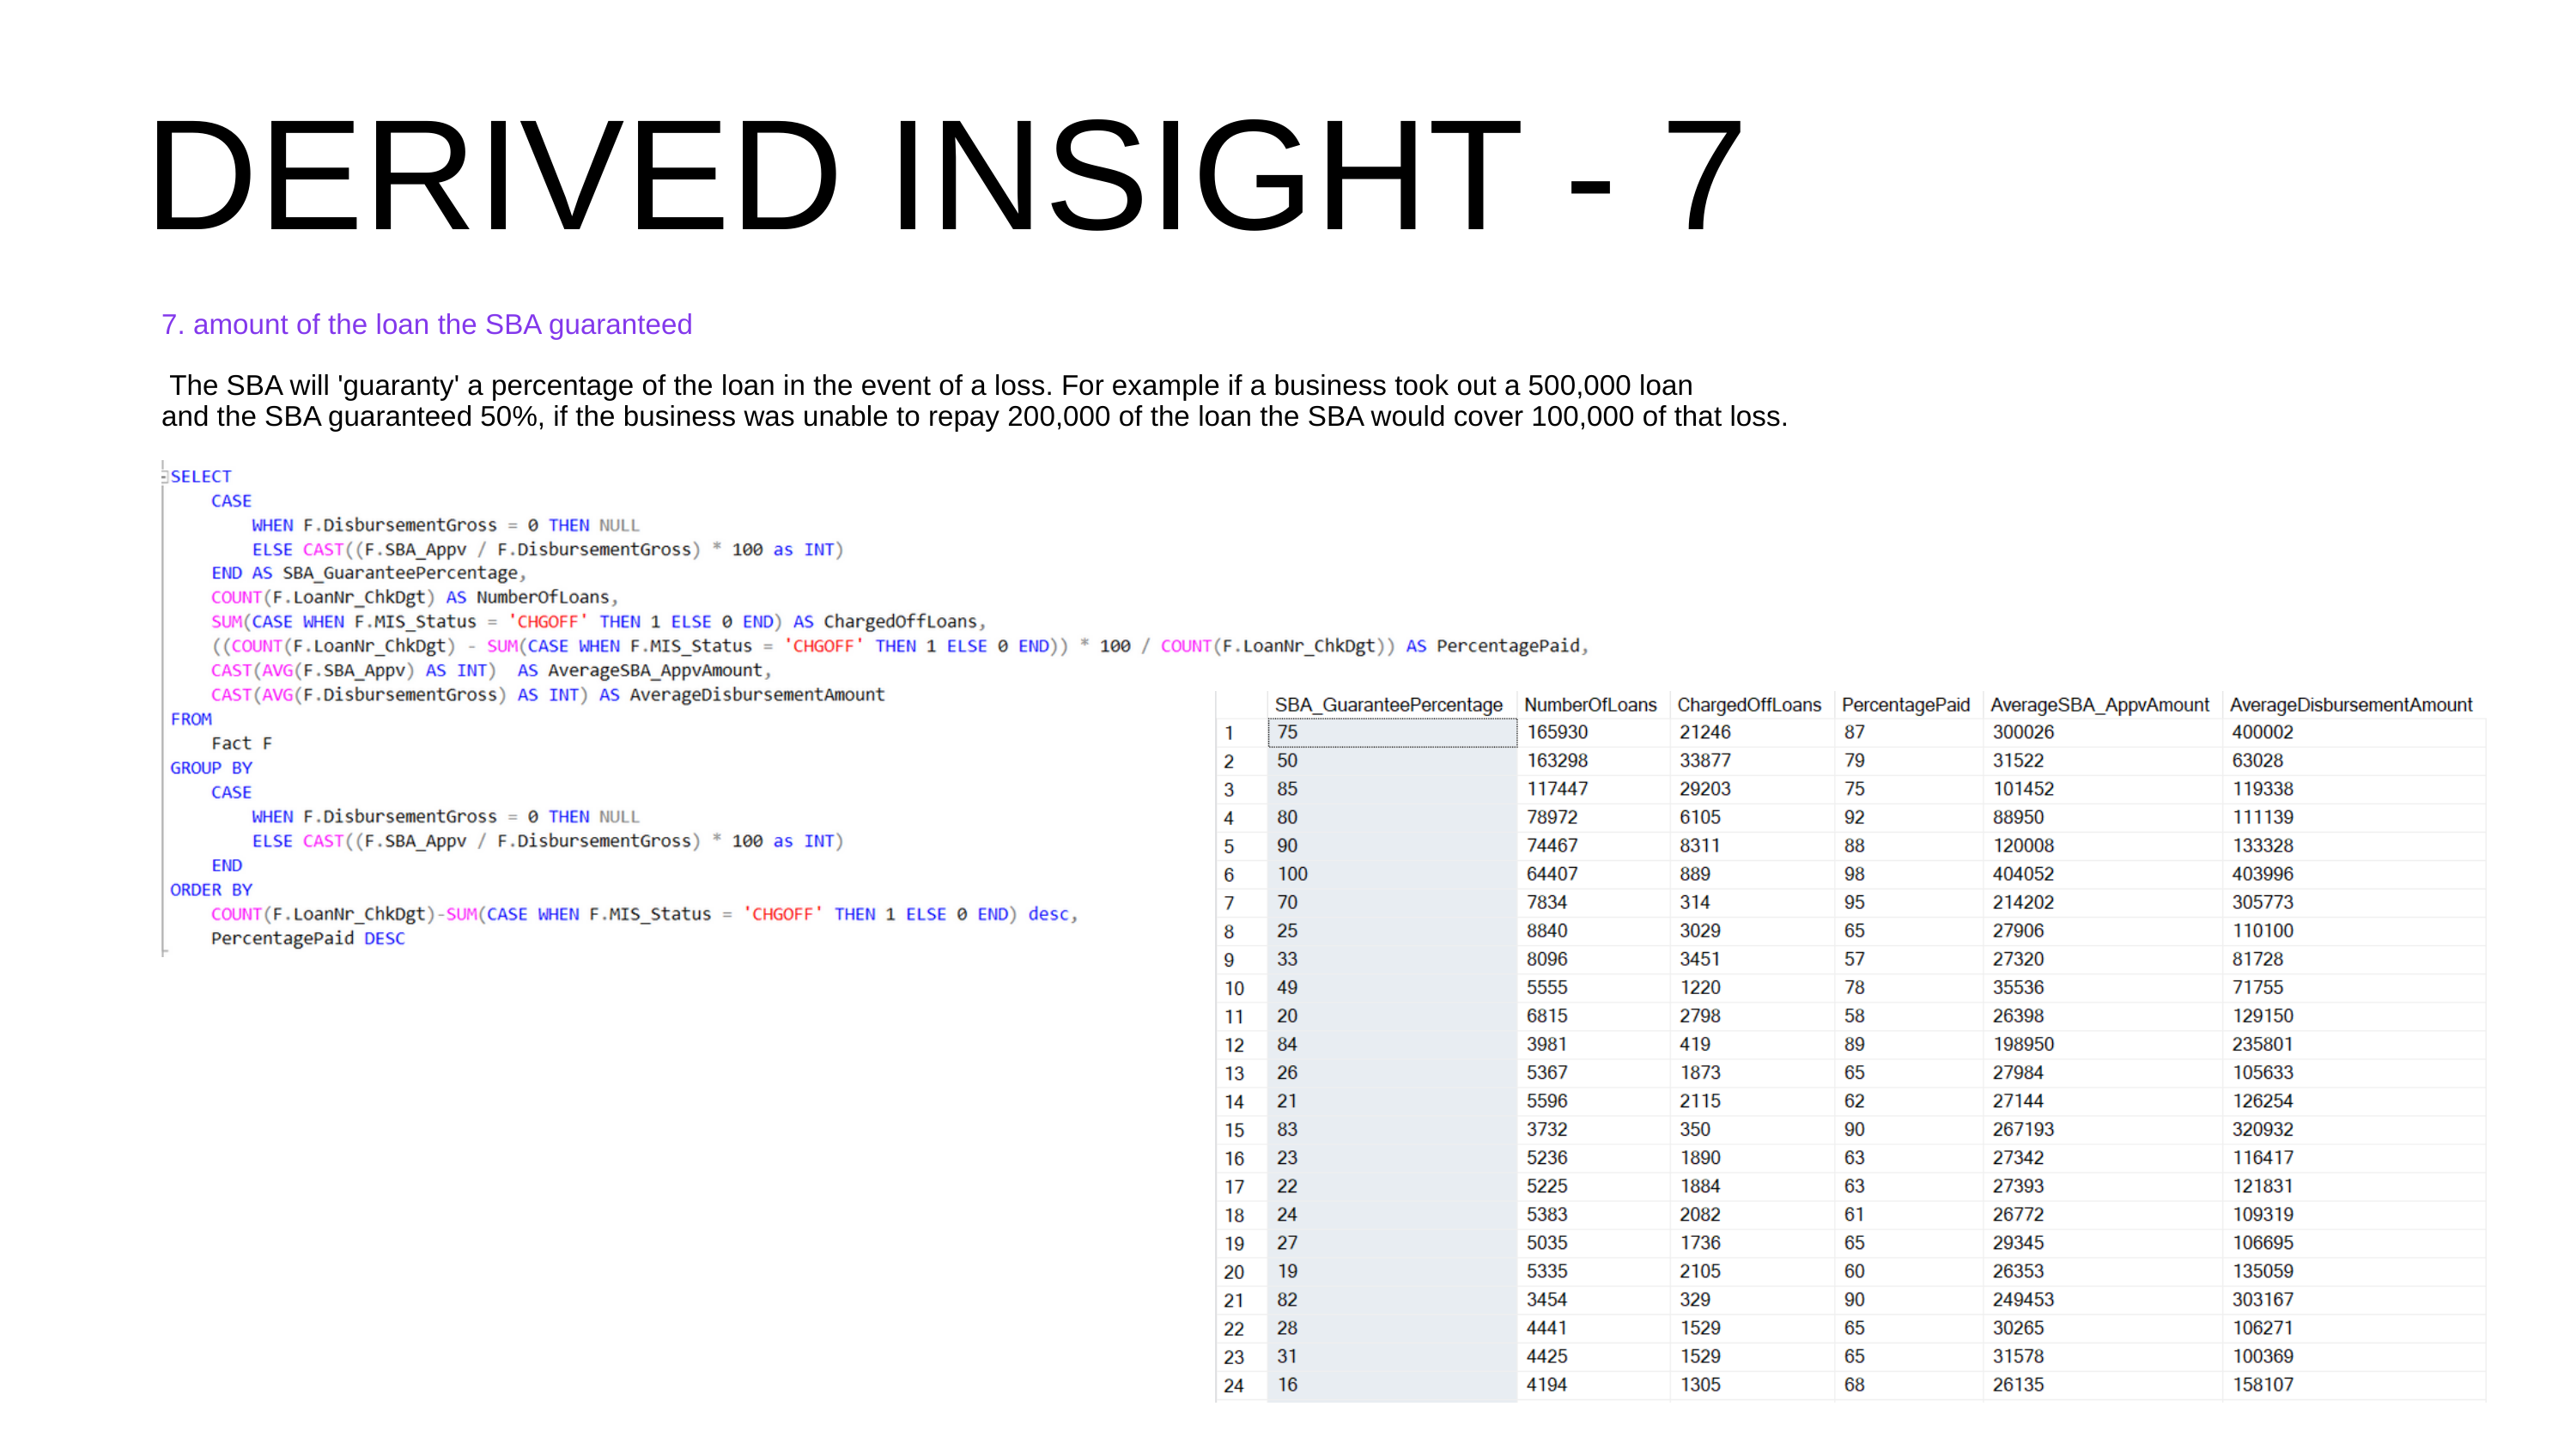

DERIVED INSIGHT - 7
7. amount of the loan the SBA guaranteed

 The SBA will 'guaranty' a percentage of the loan in the event of a loss. For example if a business took out a 500,000 loan
and the SBA guaranteed 50%, if the business was unable to repay 200,000 of the loan the SBA would cover 100,000 of that loss.